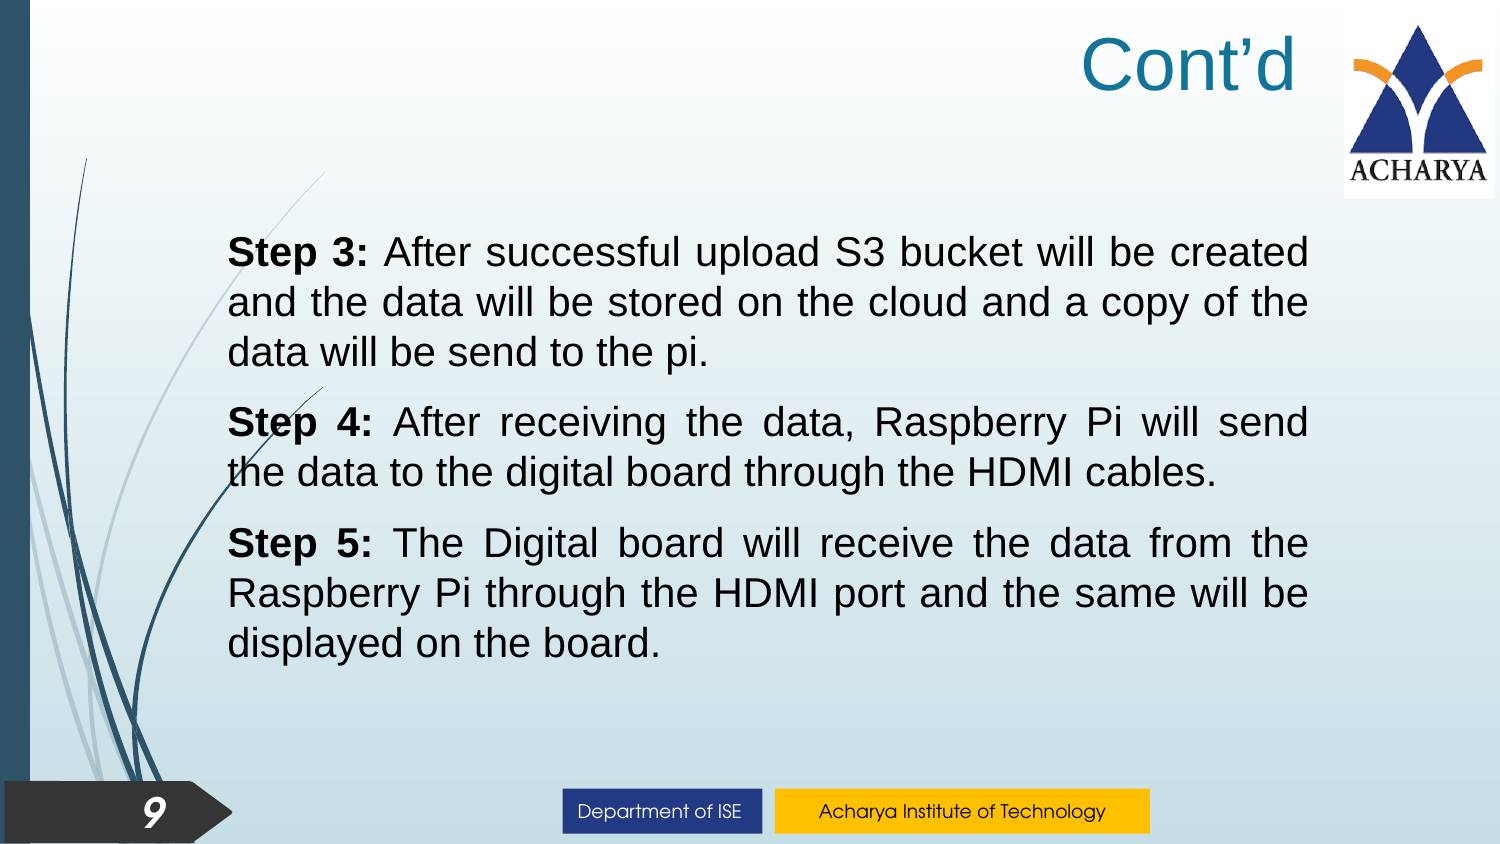

# Cont’d
Step 3: After successful upload S3 bucket will be created and the data will be stored on the cloud and a copy of the data will be send to the pi.
Step 4: After receiving the data, Raspberry Pi will send the data to the digital board through the HDMI cables.
Step 5: The Digital board will receive the data from the Raspberry Pi through the HDMI port and the same will be displayed on the board.
9